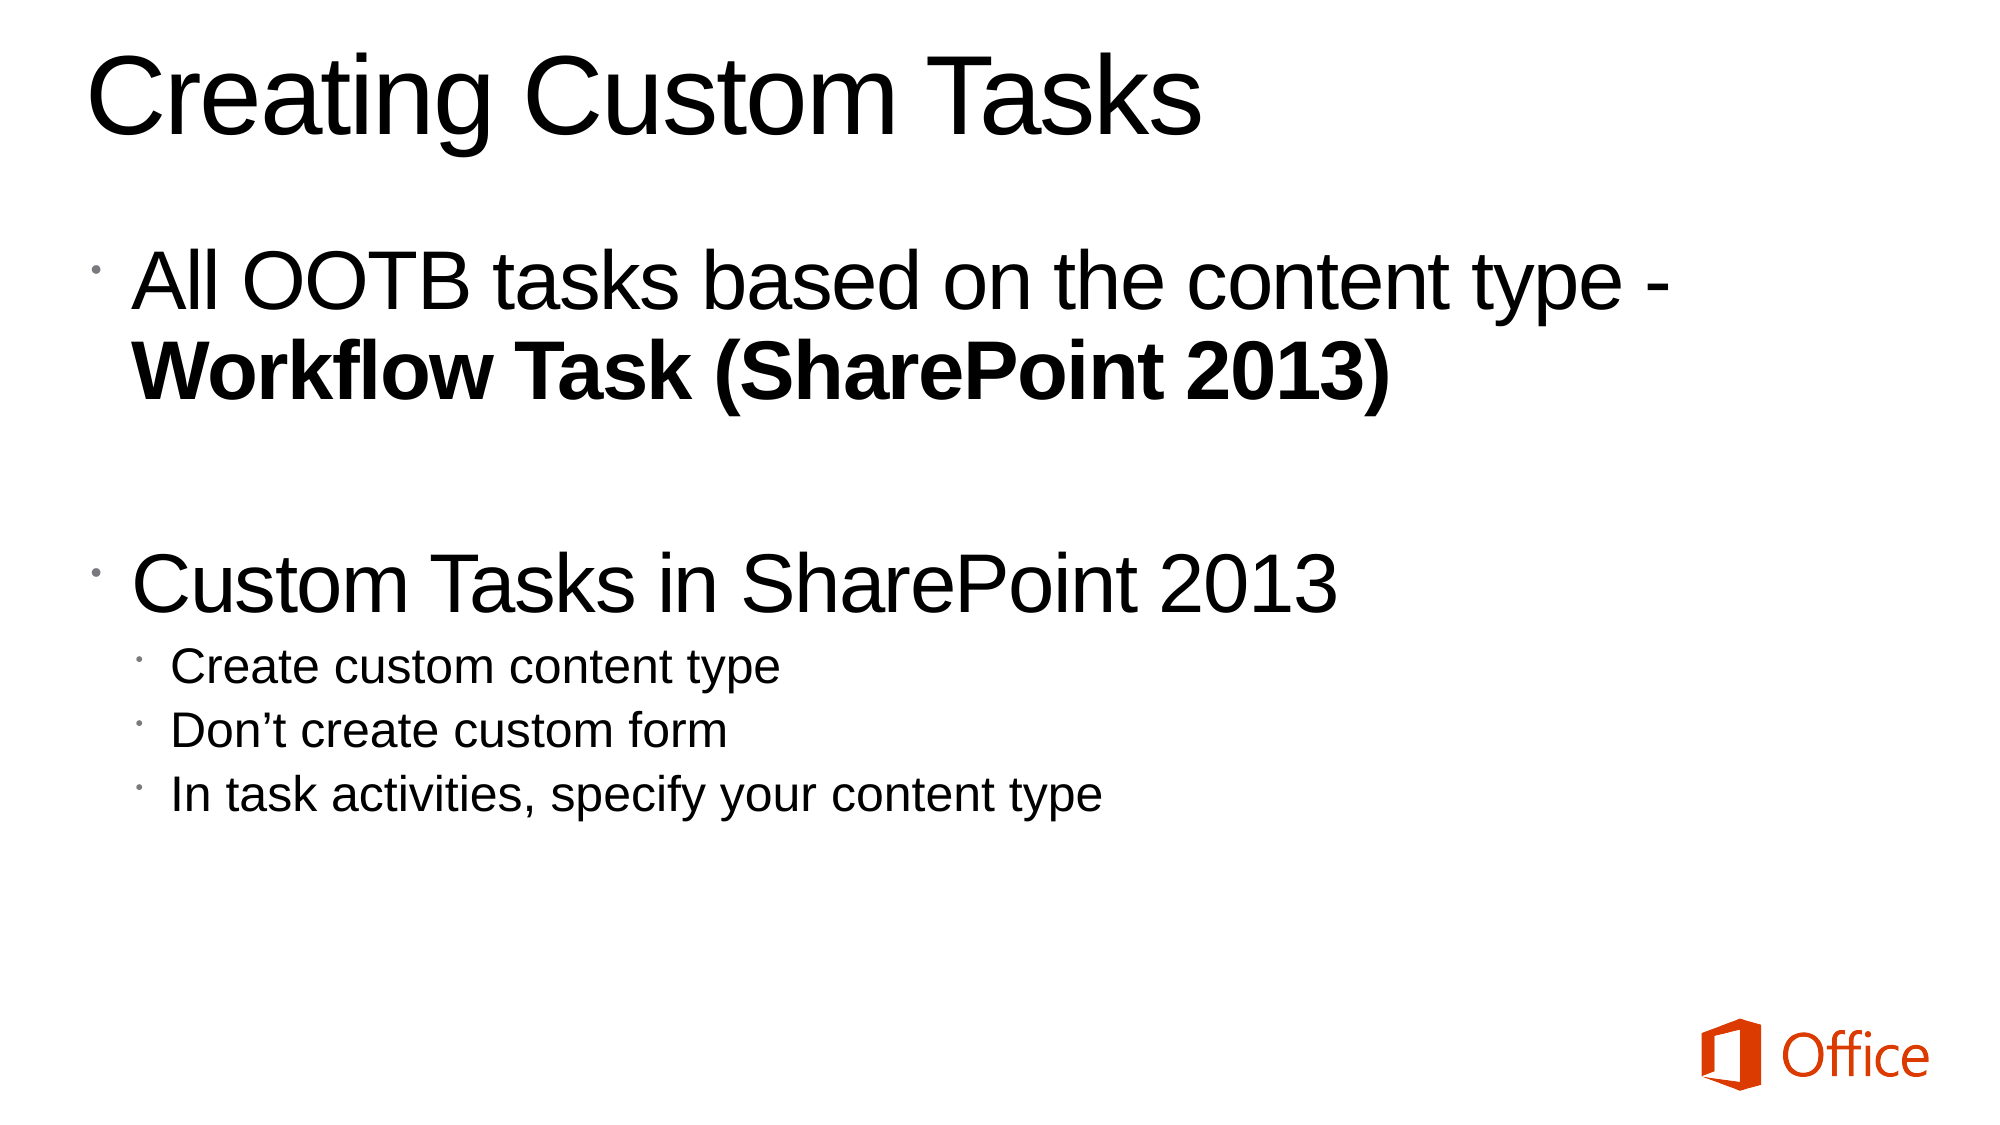

# Creating Custom Tasks
All OOTB tasks based on the content type - Workflow Task (SharePoint 2013)

Custom Tasks in SharePoint 2013
Create custom content type
Don’t create custom form
In task activities, specify your content type